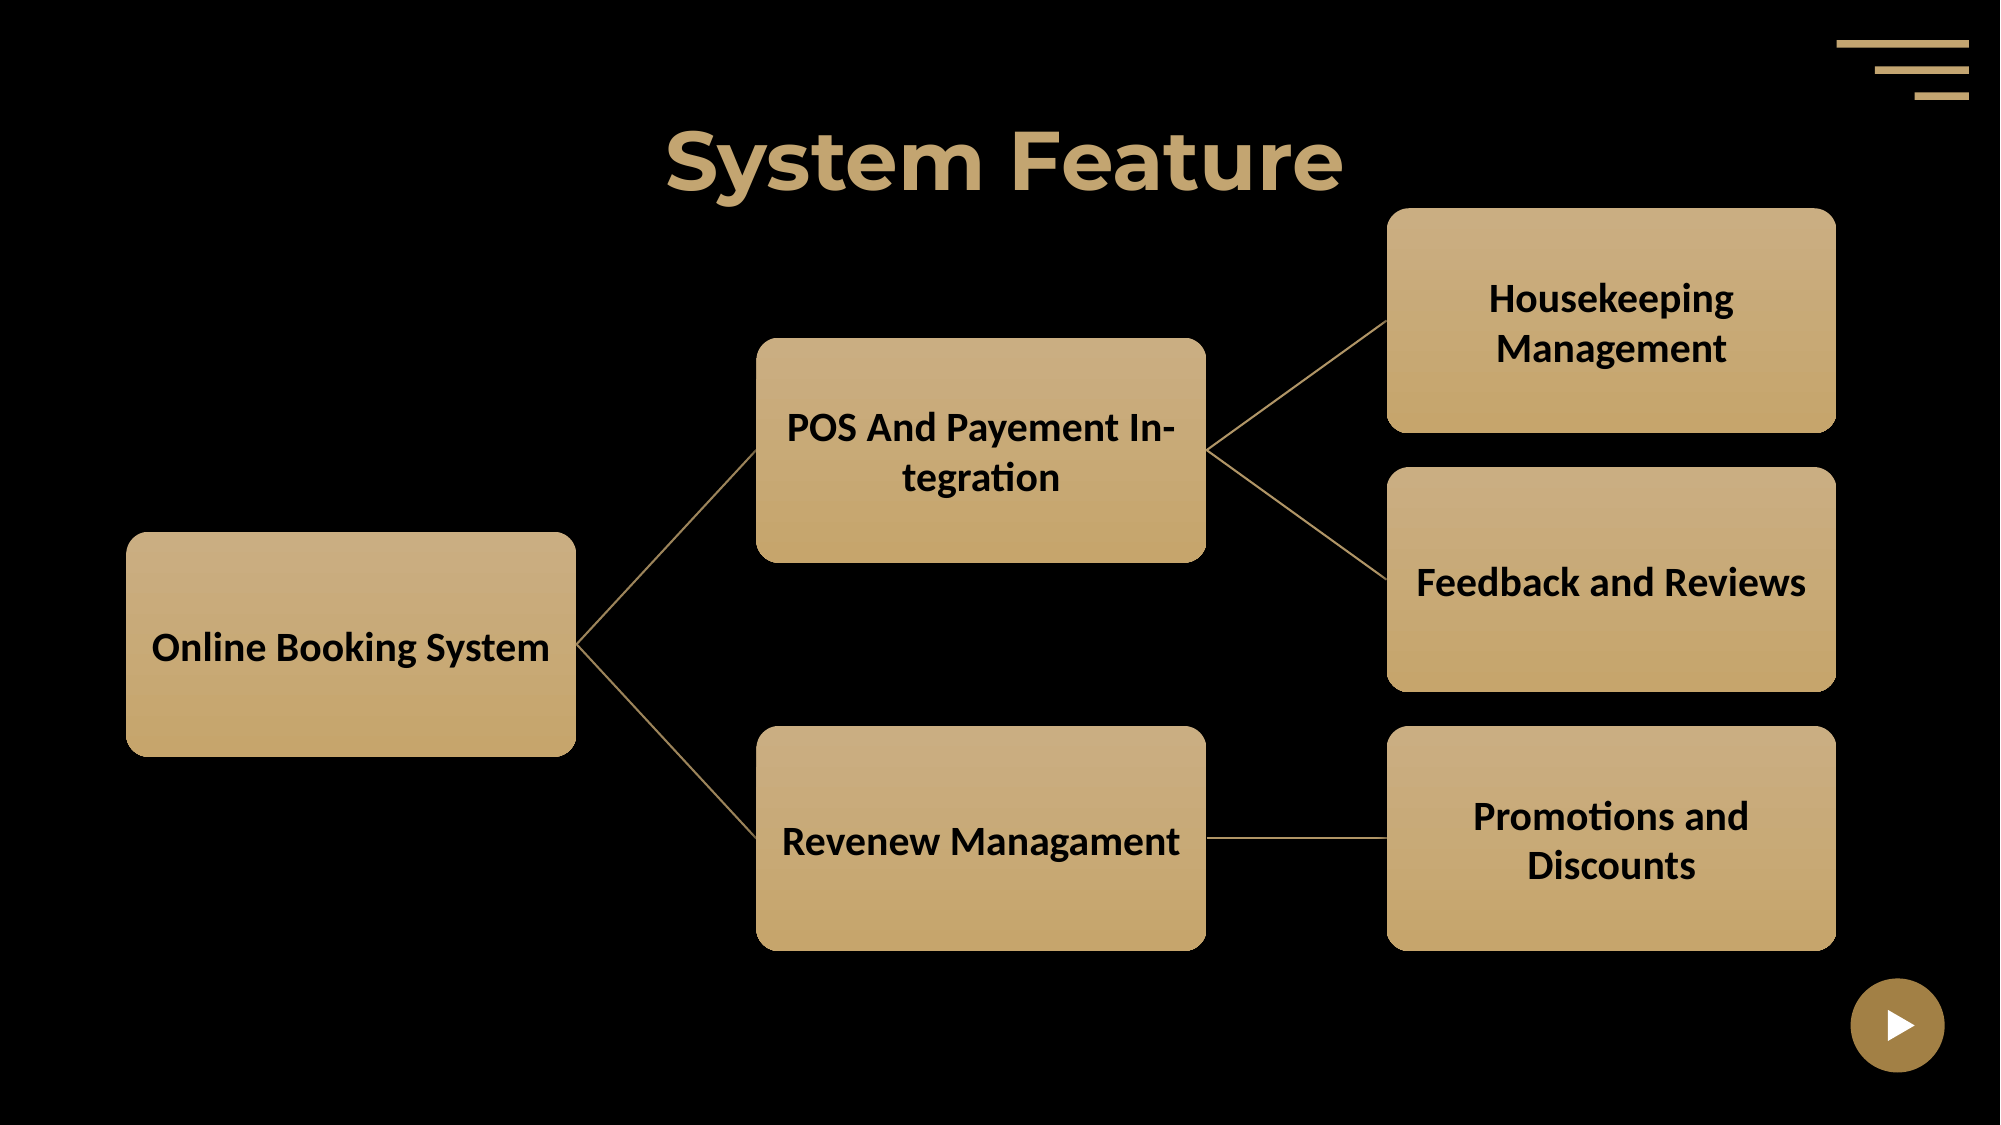

System Feature
Online Booking System

POS And Payement In- tegration

Housekeeping Management

Feedback and Reviews

Revenew Managament

Promotions and Discounts